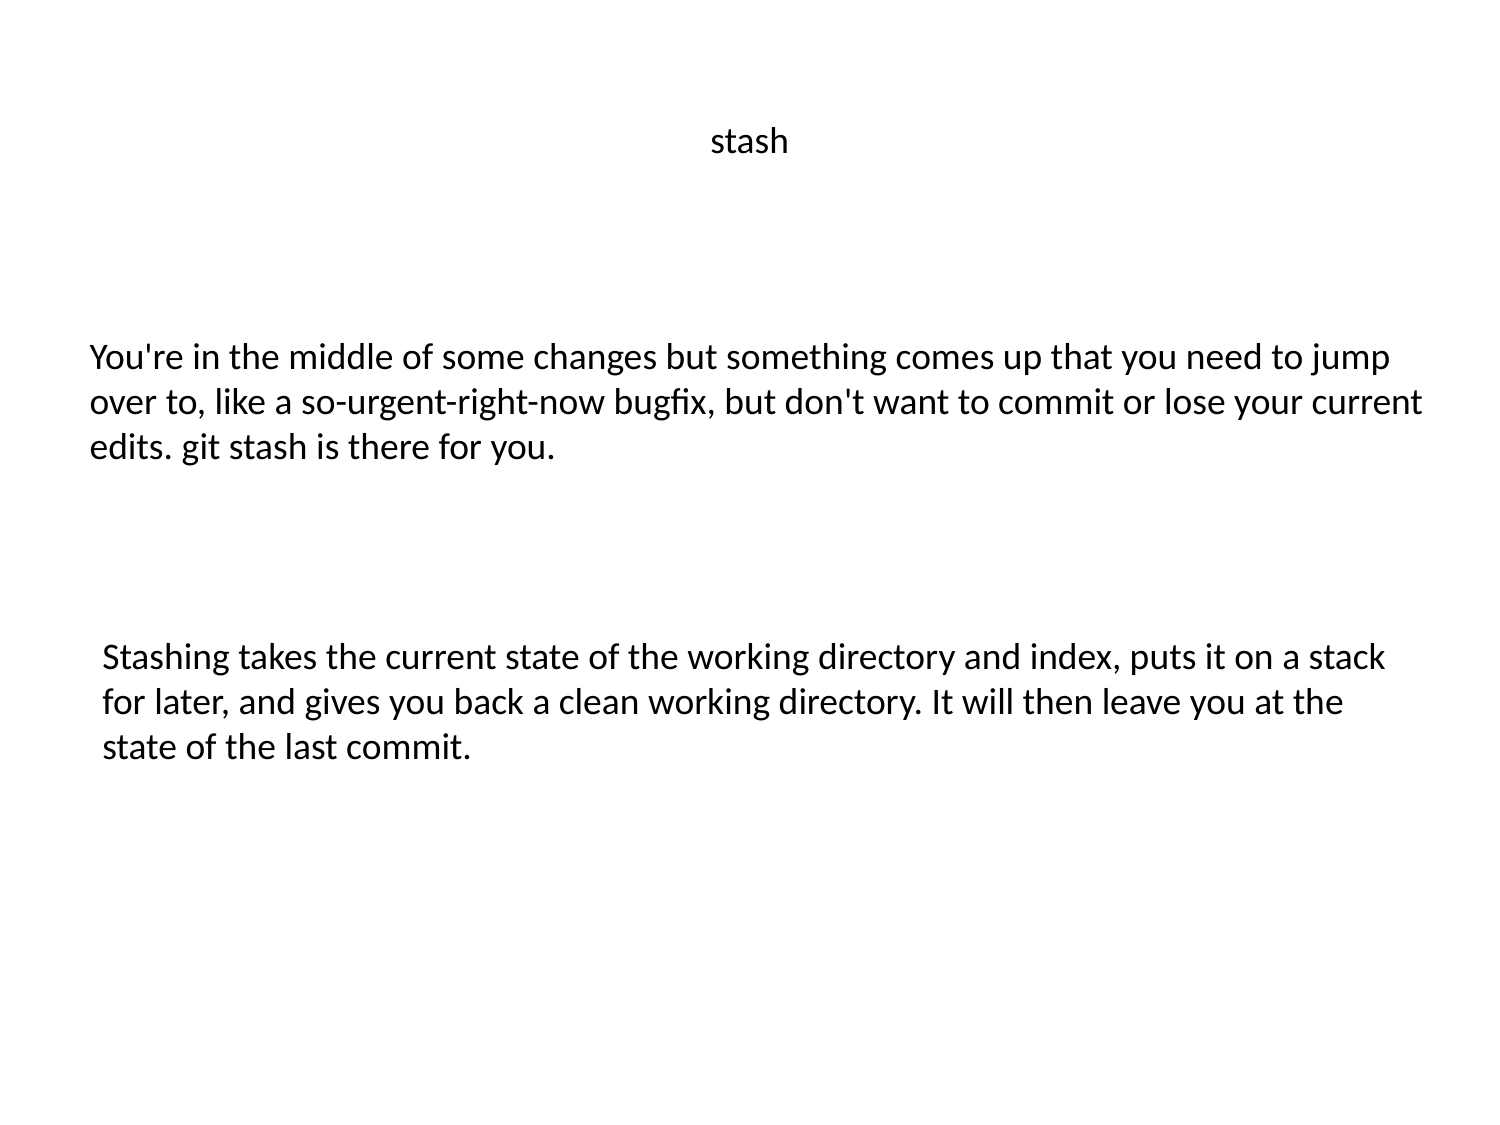

stash
You're in the middle of some changes but something comes up that you need to jump over to, like a so-urgent-right-now bugfix, but don't want to commit or lose your current edits. git stash is there for you.

Stashing takes the current state of the working directory and index, puts it on a stack for later, and gives you back a clean working directory. It will then leave you at the state of the last commit.